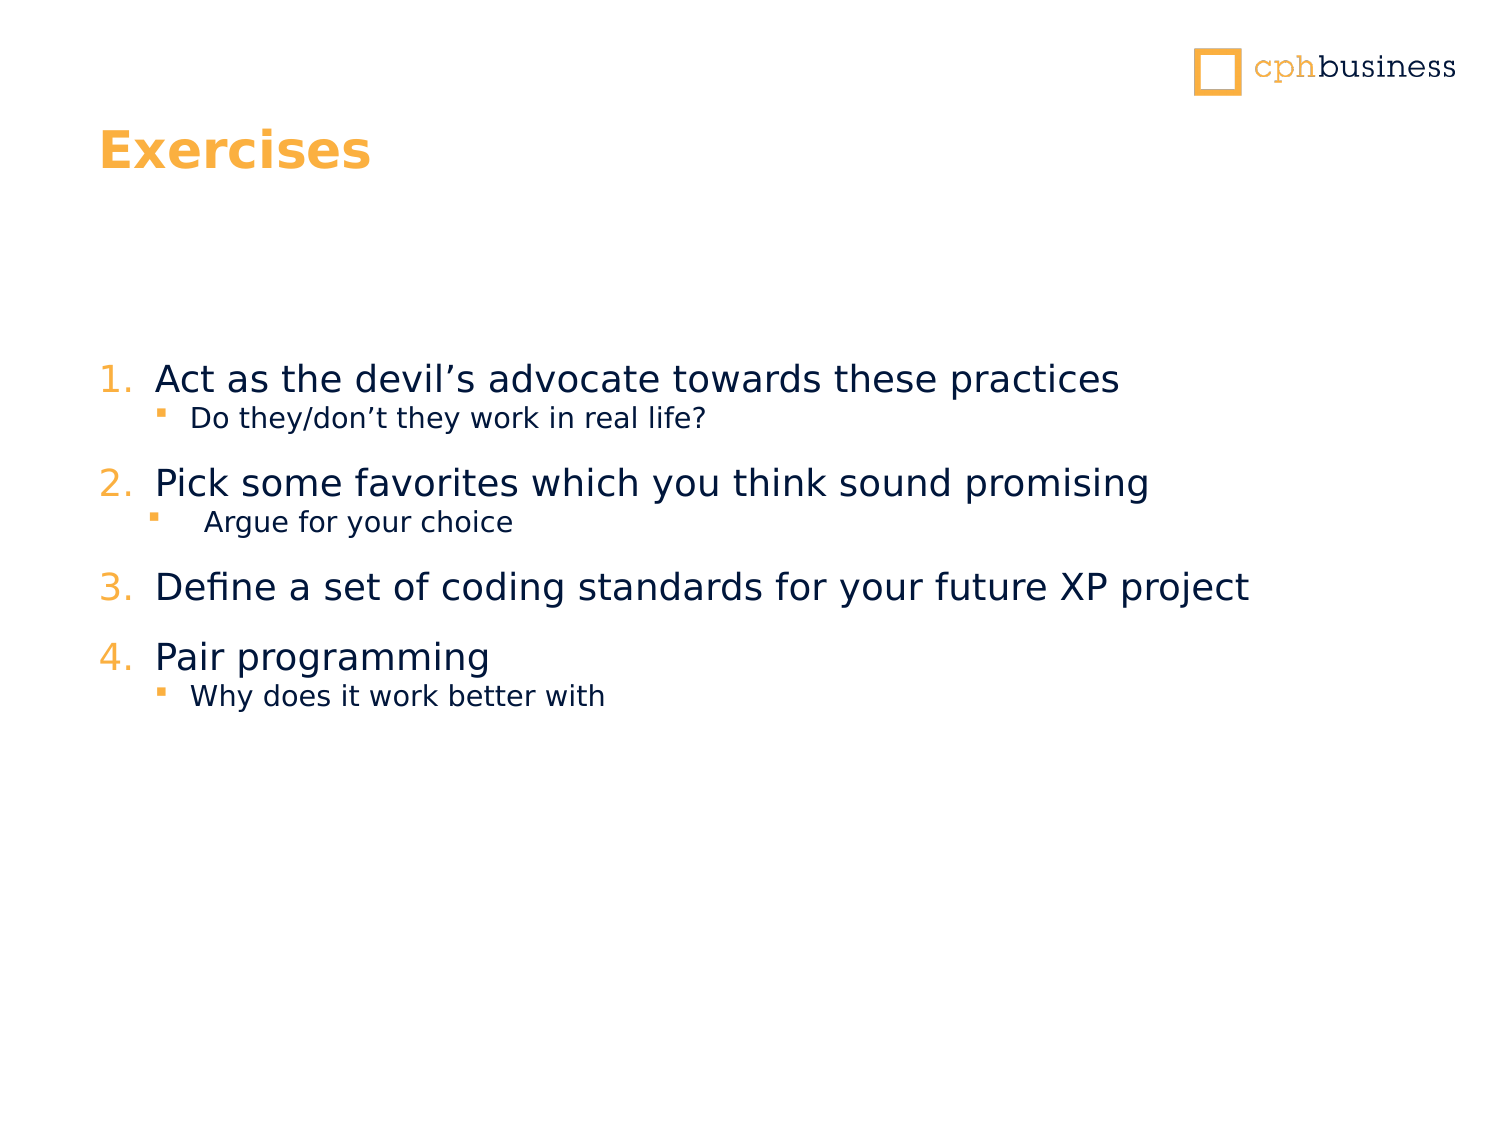

Exercises
Act as the devil’s advocate towards these practices
Do they/don’t they work in real life?
Pick some favorites which you think sound promising
Argue for your choice
Define a set of coding standards for your future XP project
Pair programming
Why does it work better with